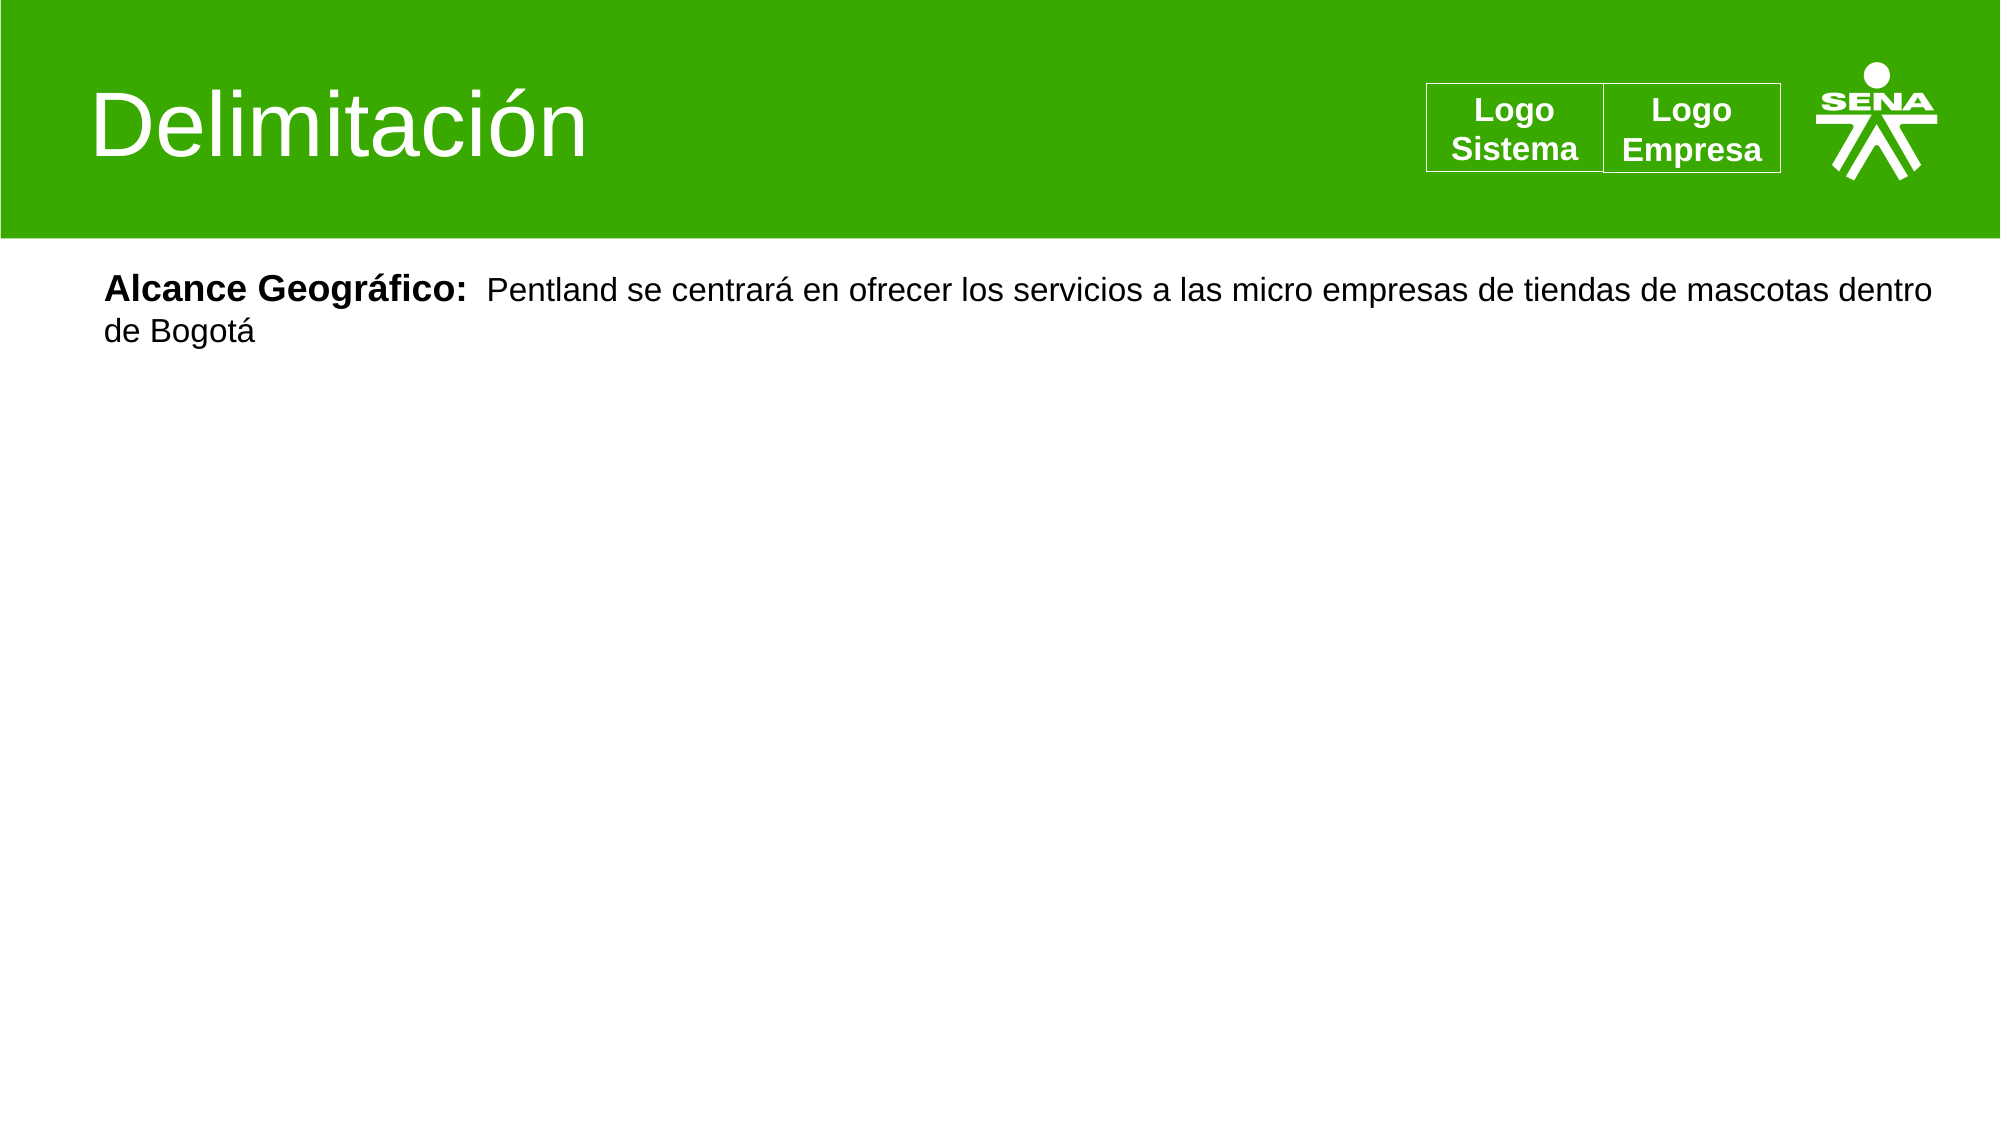

# Delimitación
Logo Sistema
Logo Empresa
Alcance Geográfico:  Pentland se centrará en ofrecer los servicios a las micro empresas de tiendas de mascotas dentro de Bogotá